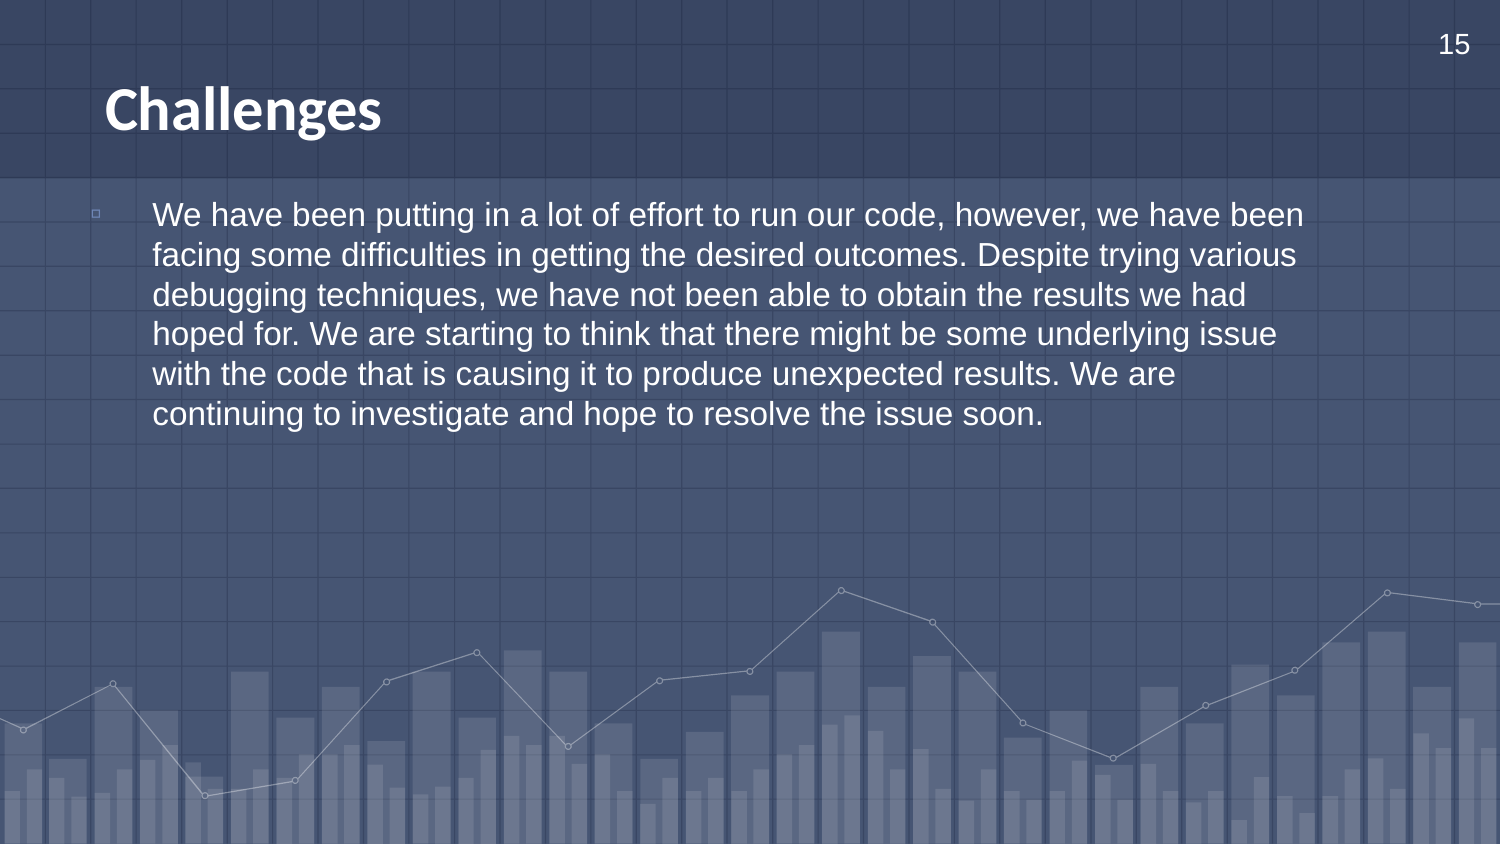

15
# Challenges
We have been putting in a lot of effort to run our code, however, we have been facing some difficulties in getting the desired outcomes. Despite trying various debugging techniques, we have not been able to obtain the results we had hoped for. We are starting to think that there might be some underlying issue with the code that is causing it to produce unexpected results. We are continuing to investigate and hope to resolve the issue soon.